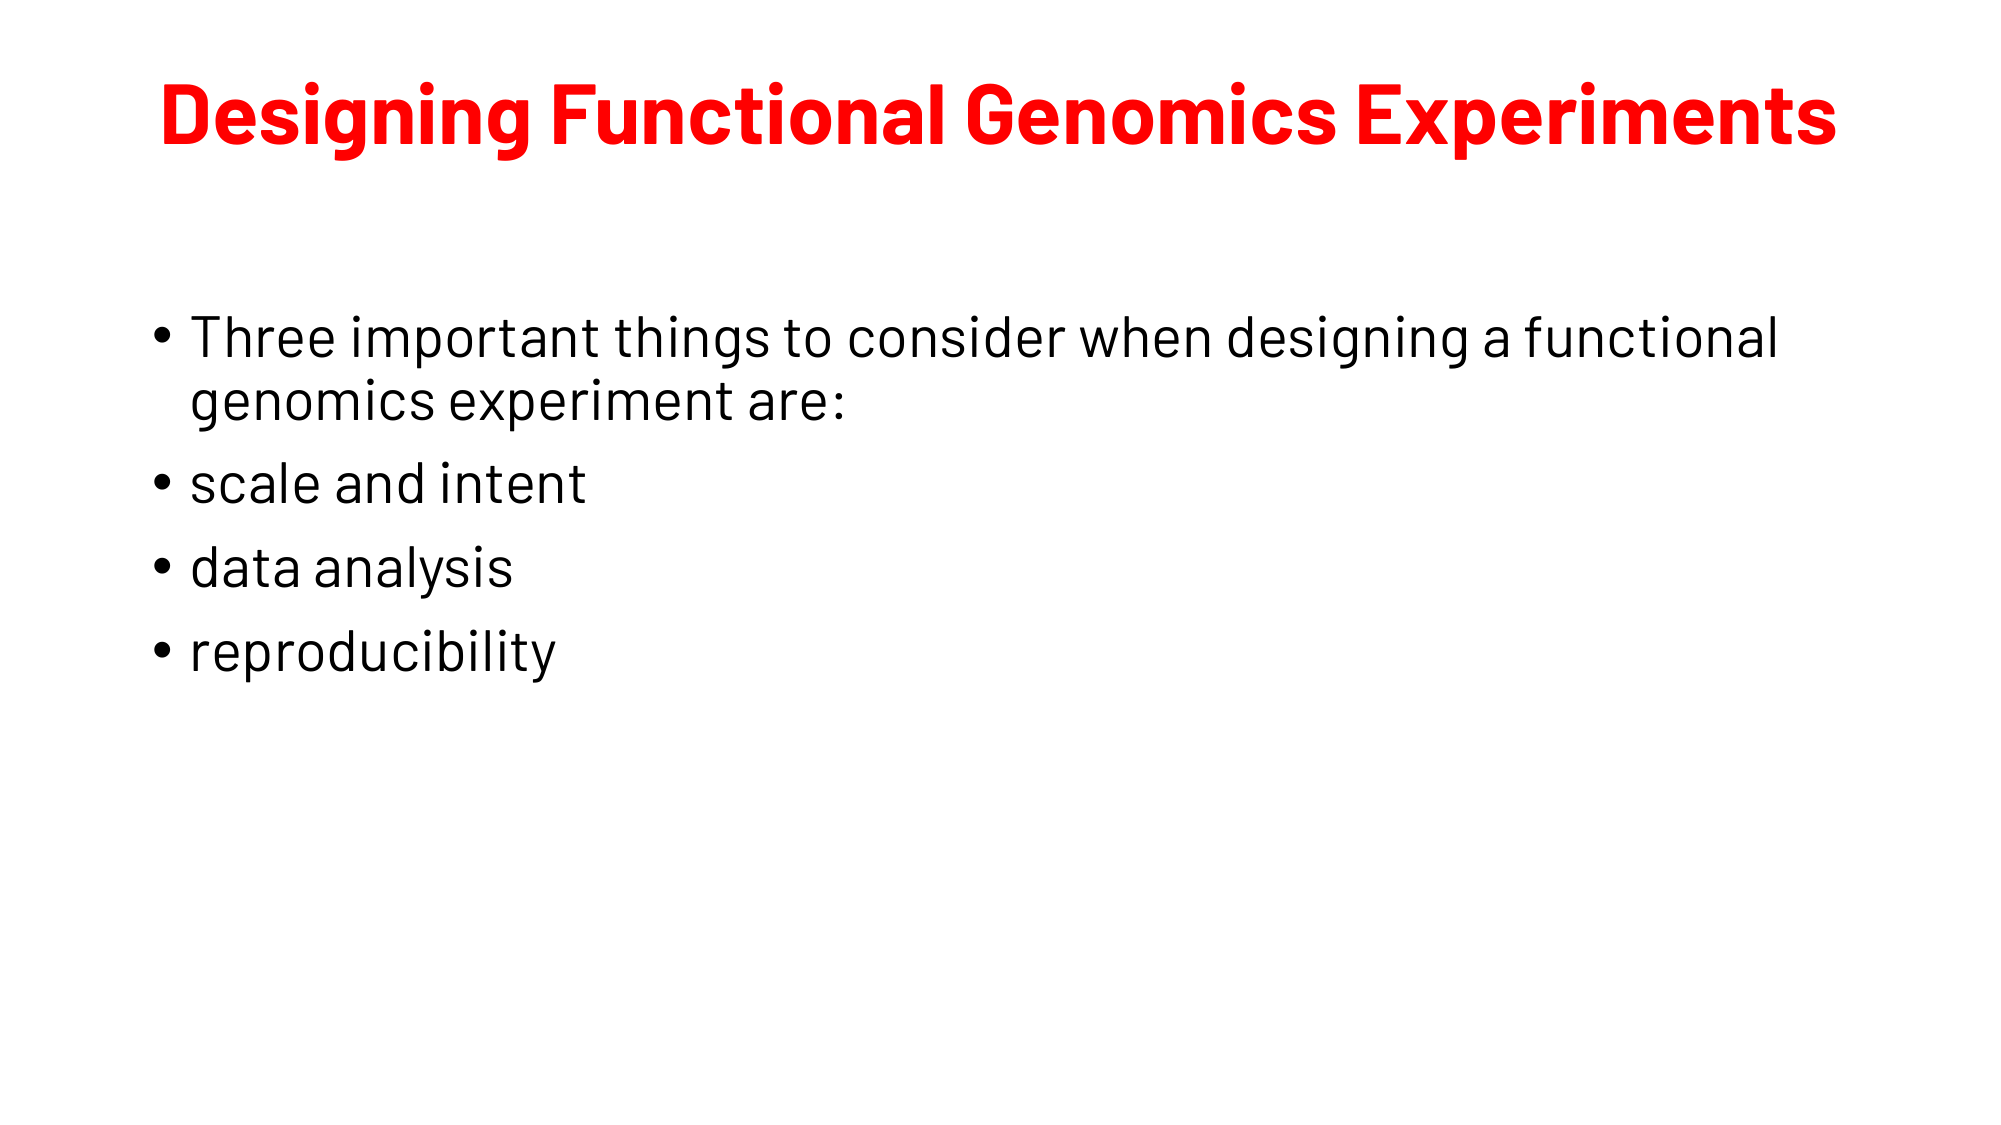

# Designing Functional Genomics Experiments
Three important things to consider when designing a functional genomics experiment are:
scale and intent
data analysis
reproducibility